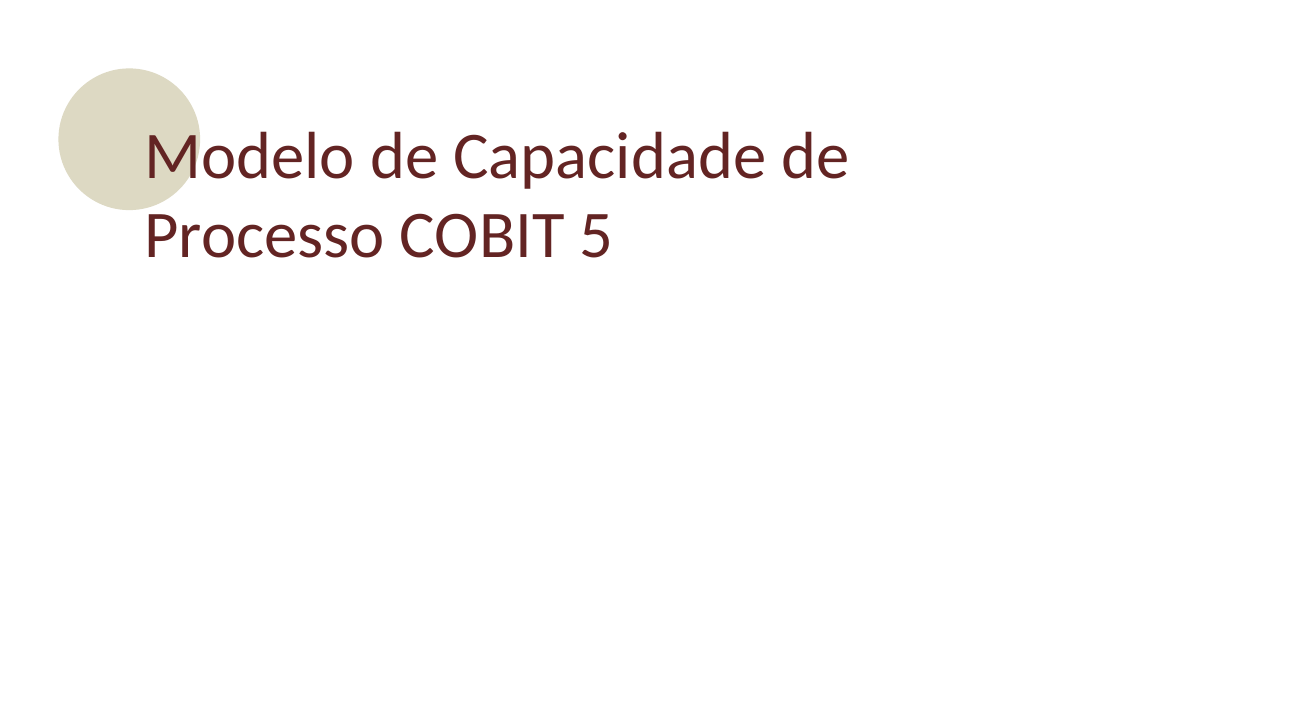

Modelo de Capacidade de Processo COBIT 5